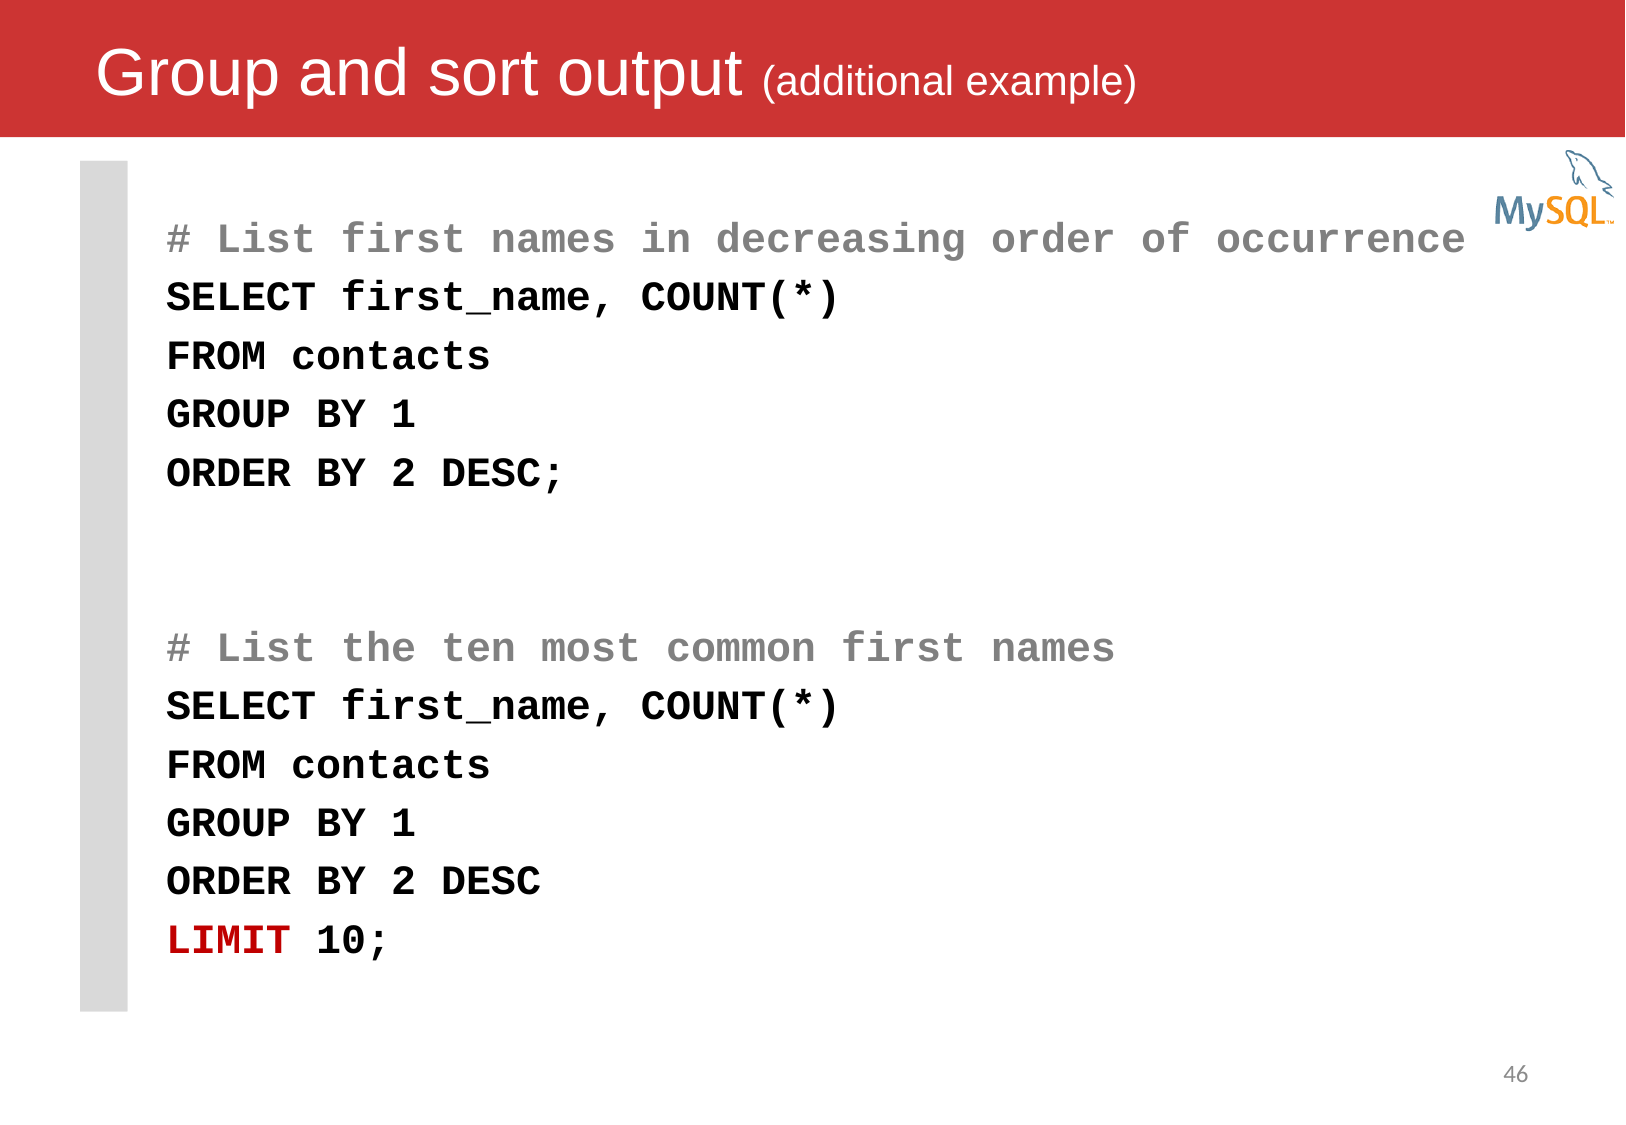

# Group and sort output (additional example)
# List first names in decreasing order of occurrence
SELECT first_name, COUNT(*)
FROM contacts
GROUP BY 1
ORDER BY 2 DESC;

# List the ten most common first names
SELECT first_name, COUNT(*)
FROM contacts
GROUP BY 1
ORDER BY 2 DESC
LIMIT 10;
46